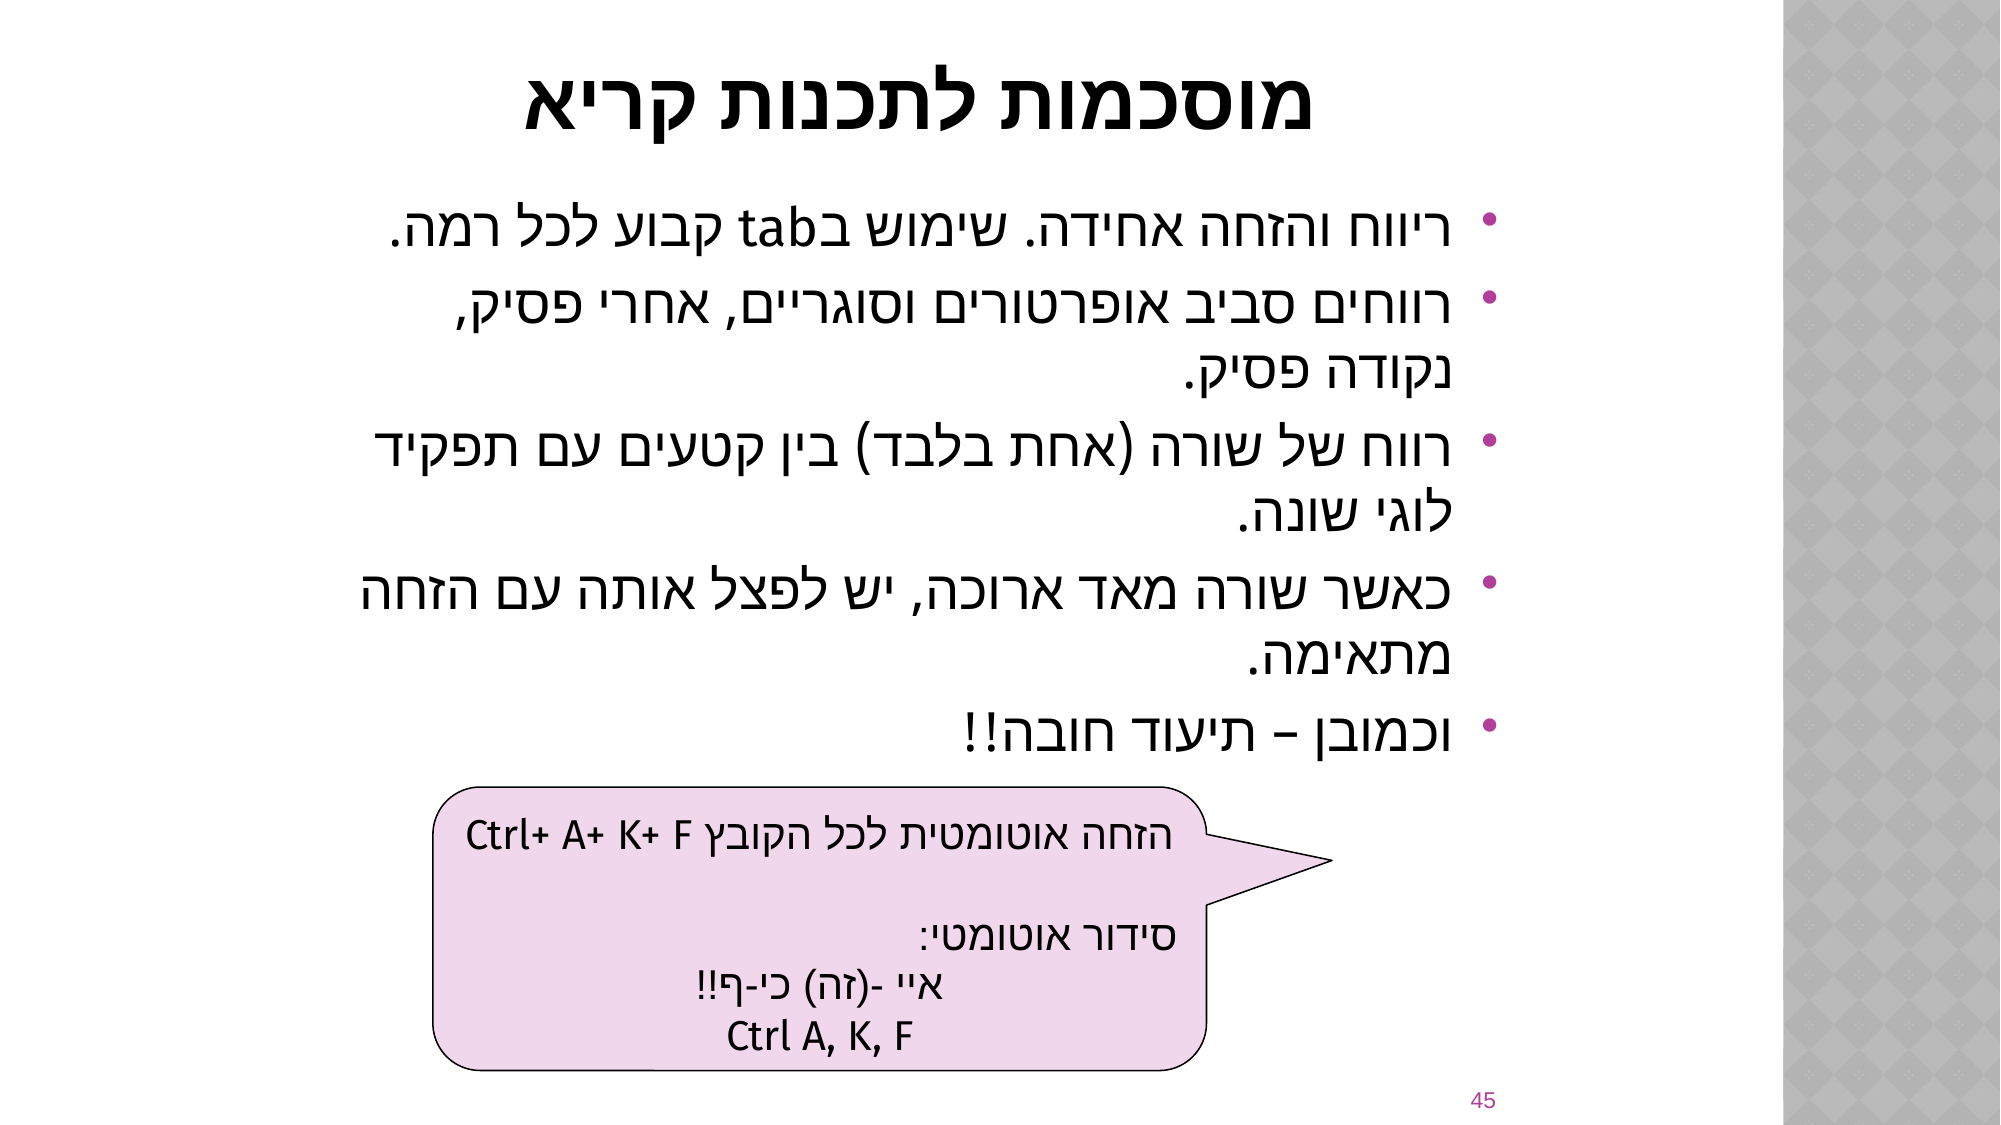

# מוסכמות לתכנות קריא
ריווח והזחה אחידה. שימוש בtab קבוע לכל רמה.
רווחים סביב אופרטורים וסוגריים, אחרי פסיק, נקודה פסיק.
רווח של שורה (אחת בלבד) בין קטעים עם תפקיד לוגי שונה.
כאשר שורה מאד ארוכה, יש לפצל אותה עם הזחה מתאימה.
וכמובן – תיעוד חובה!!

הזחה אוטומטית לכל הקובץ Ctrl+ A+ K+ F

סידור אוטומטי:
איי -(זה) כי-ף!!
Ctrl A, K, F
45